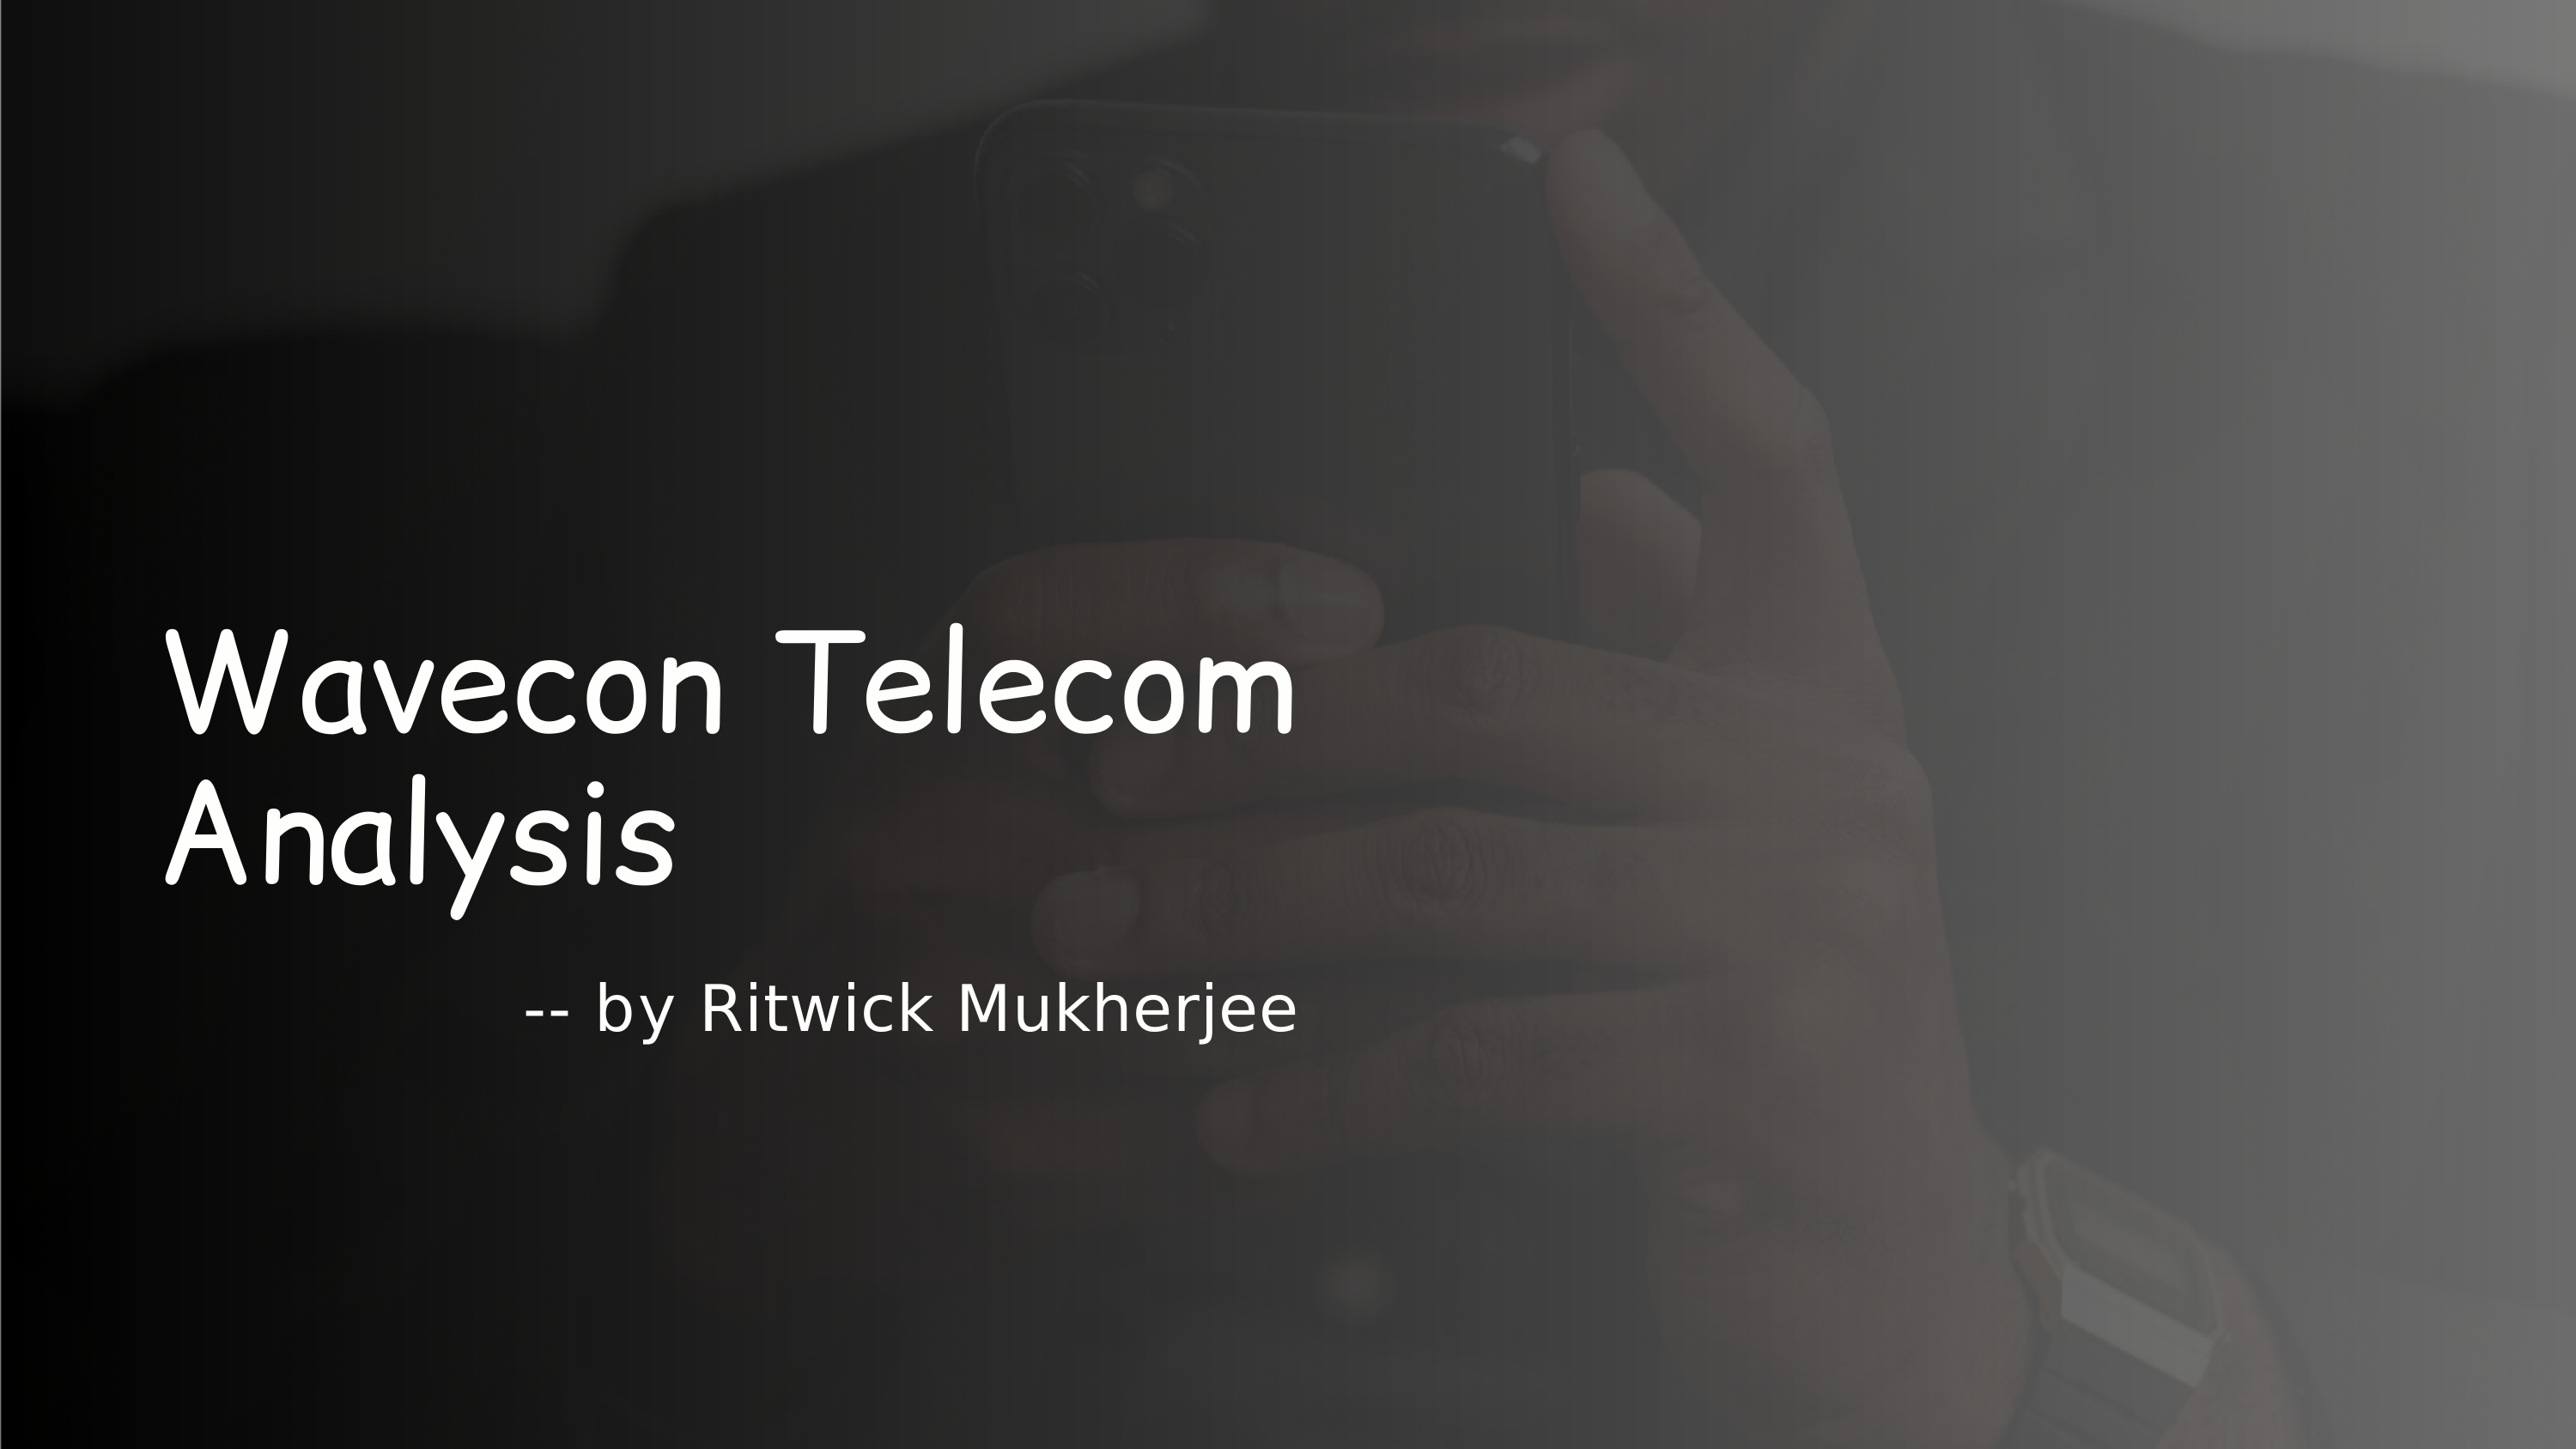

Wavecon Telecom  Analysis
-- by Ritwick Mukherjee